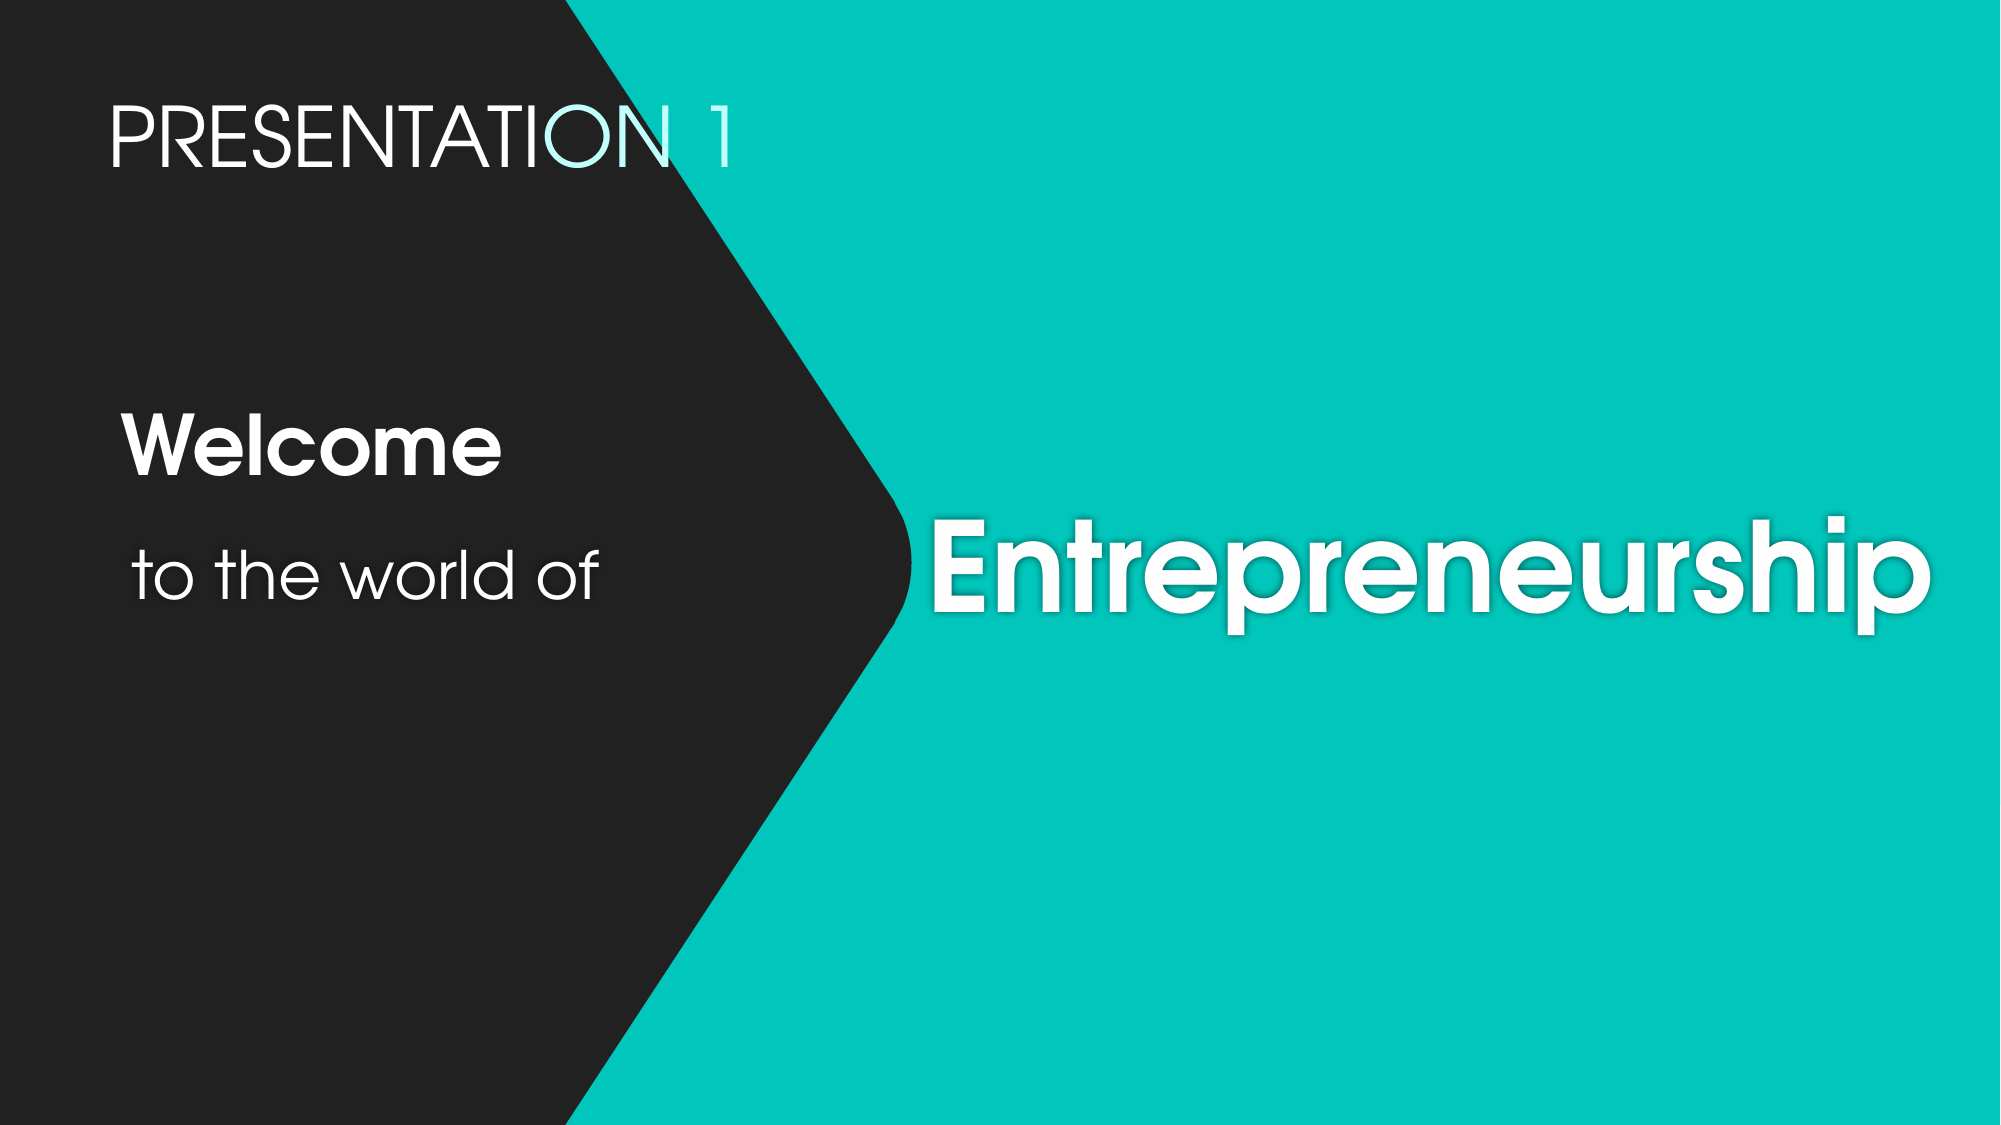

PRESENTATION 1

# Entrepreneurship
to the world of
Welcome